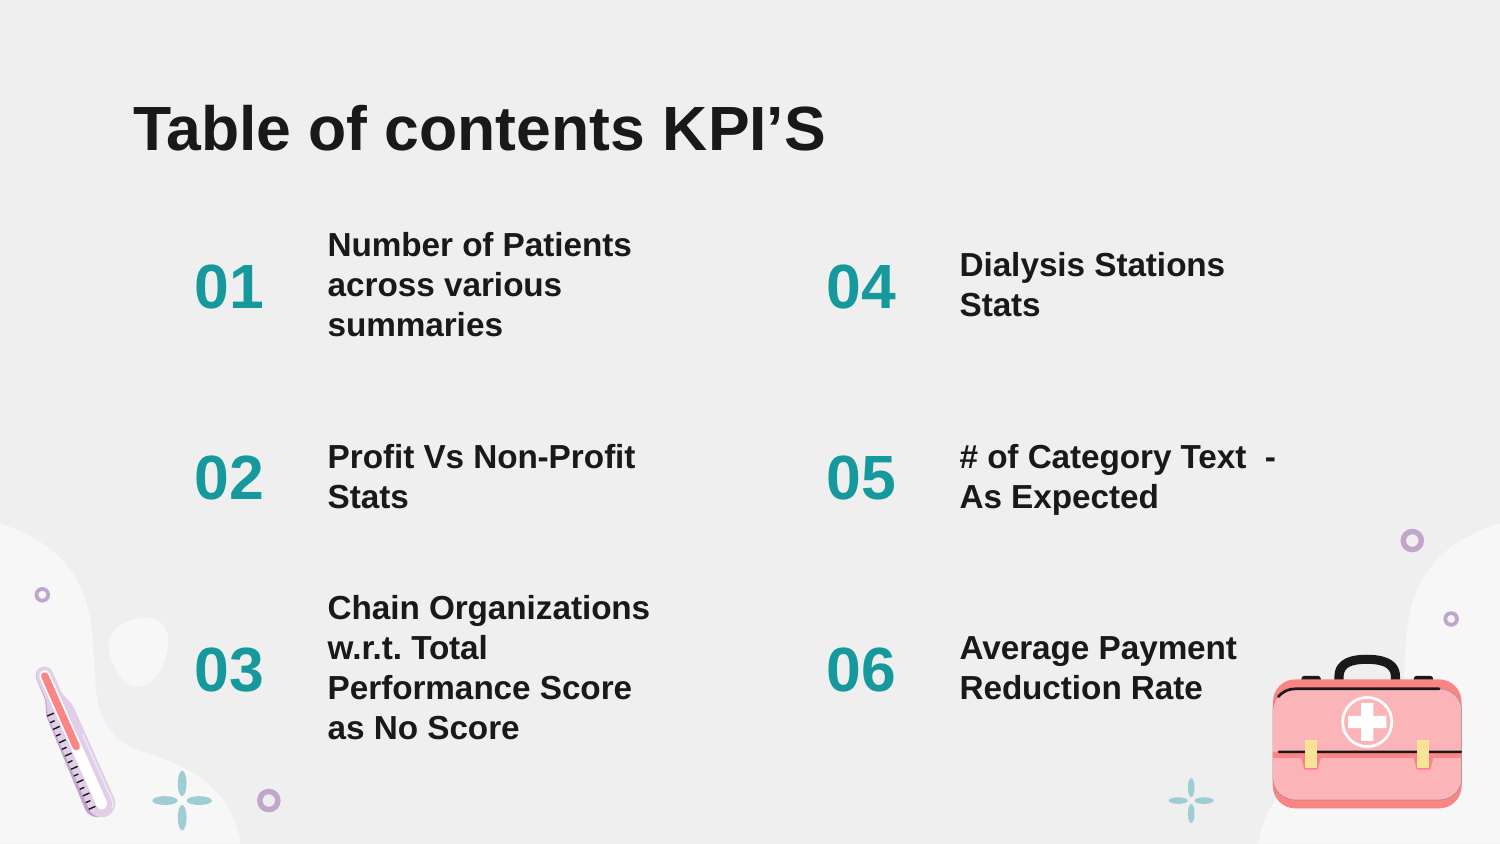

# Table of contents KPI’S
01
Number of Patients across various summaries
04
Dialysis Stations Stats
02
Profit Vs Non-Profit Stats
05
# of Category Text  - As Expected
03
Chain Organizations w.r.t. Total Performance Score as No Score
06
Average Payment Reduction Rate